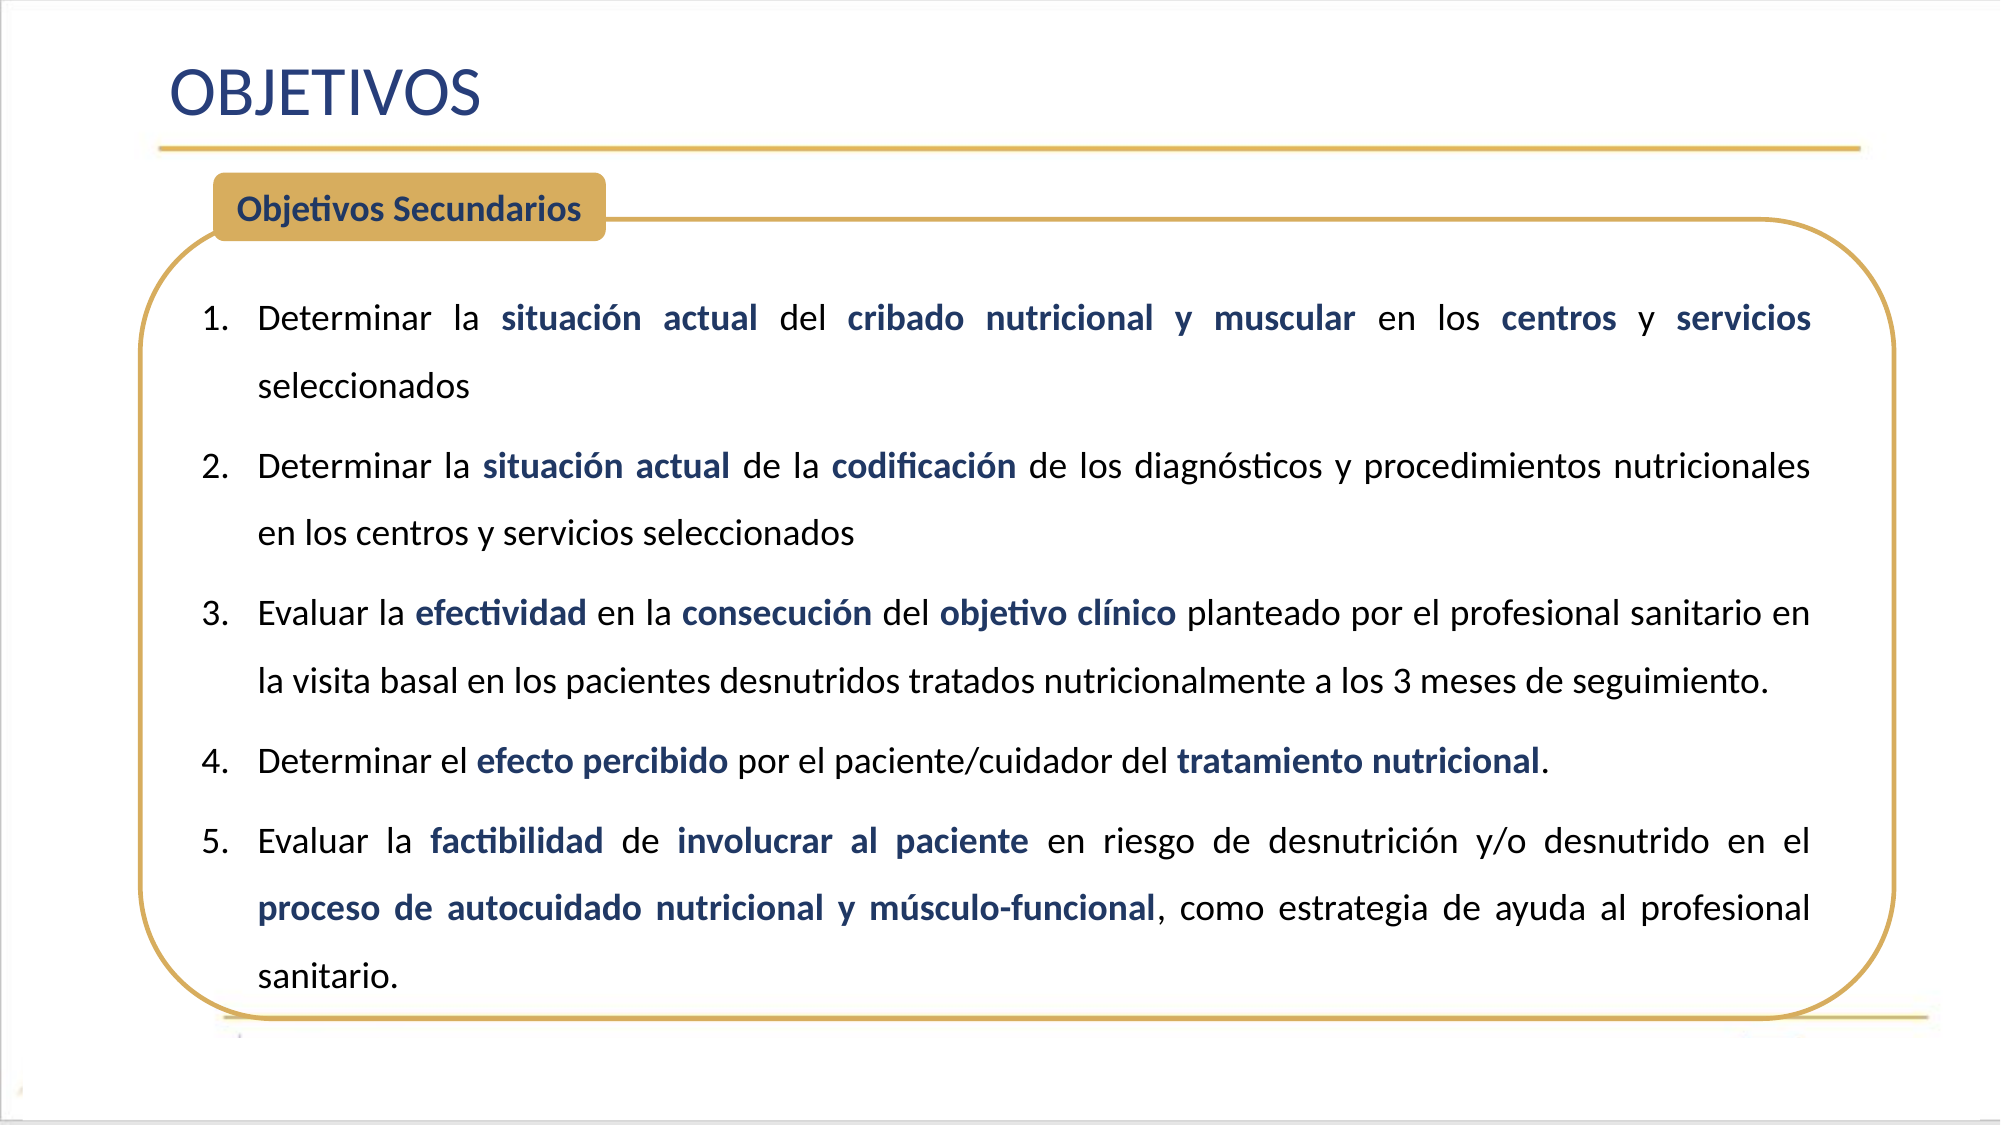

# OBJETIVOS
Objetivos Secundarios

Determinar la situación actual del cribado nutricional y muscular en los centros y servicios seleccionados
Determinar la situación actual de la codificación de los diagnósticos y procedimientos nutricionales en los centros y servicios seleccionados
Evaluar la efectividad en la consecución del objetivo clínico planteado por el profesional sanitario en la visita basal en los pacientes desnutridos tratados nutricionalmente a los 3 meses de seguimiento.
Determinar el efecto percibido por el paciente/cuidador del tratamiento nutricional.
Evaluar la factibilidad de involucrar al paciente en riesgo de desnutrición y/o desnutrido en el proceso de autocuidado nutricional y músculo-funcional, como estrategia de ayuda al profesional sanitario.